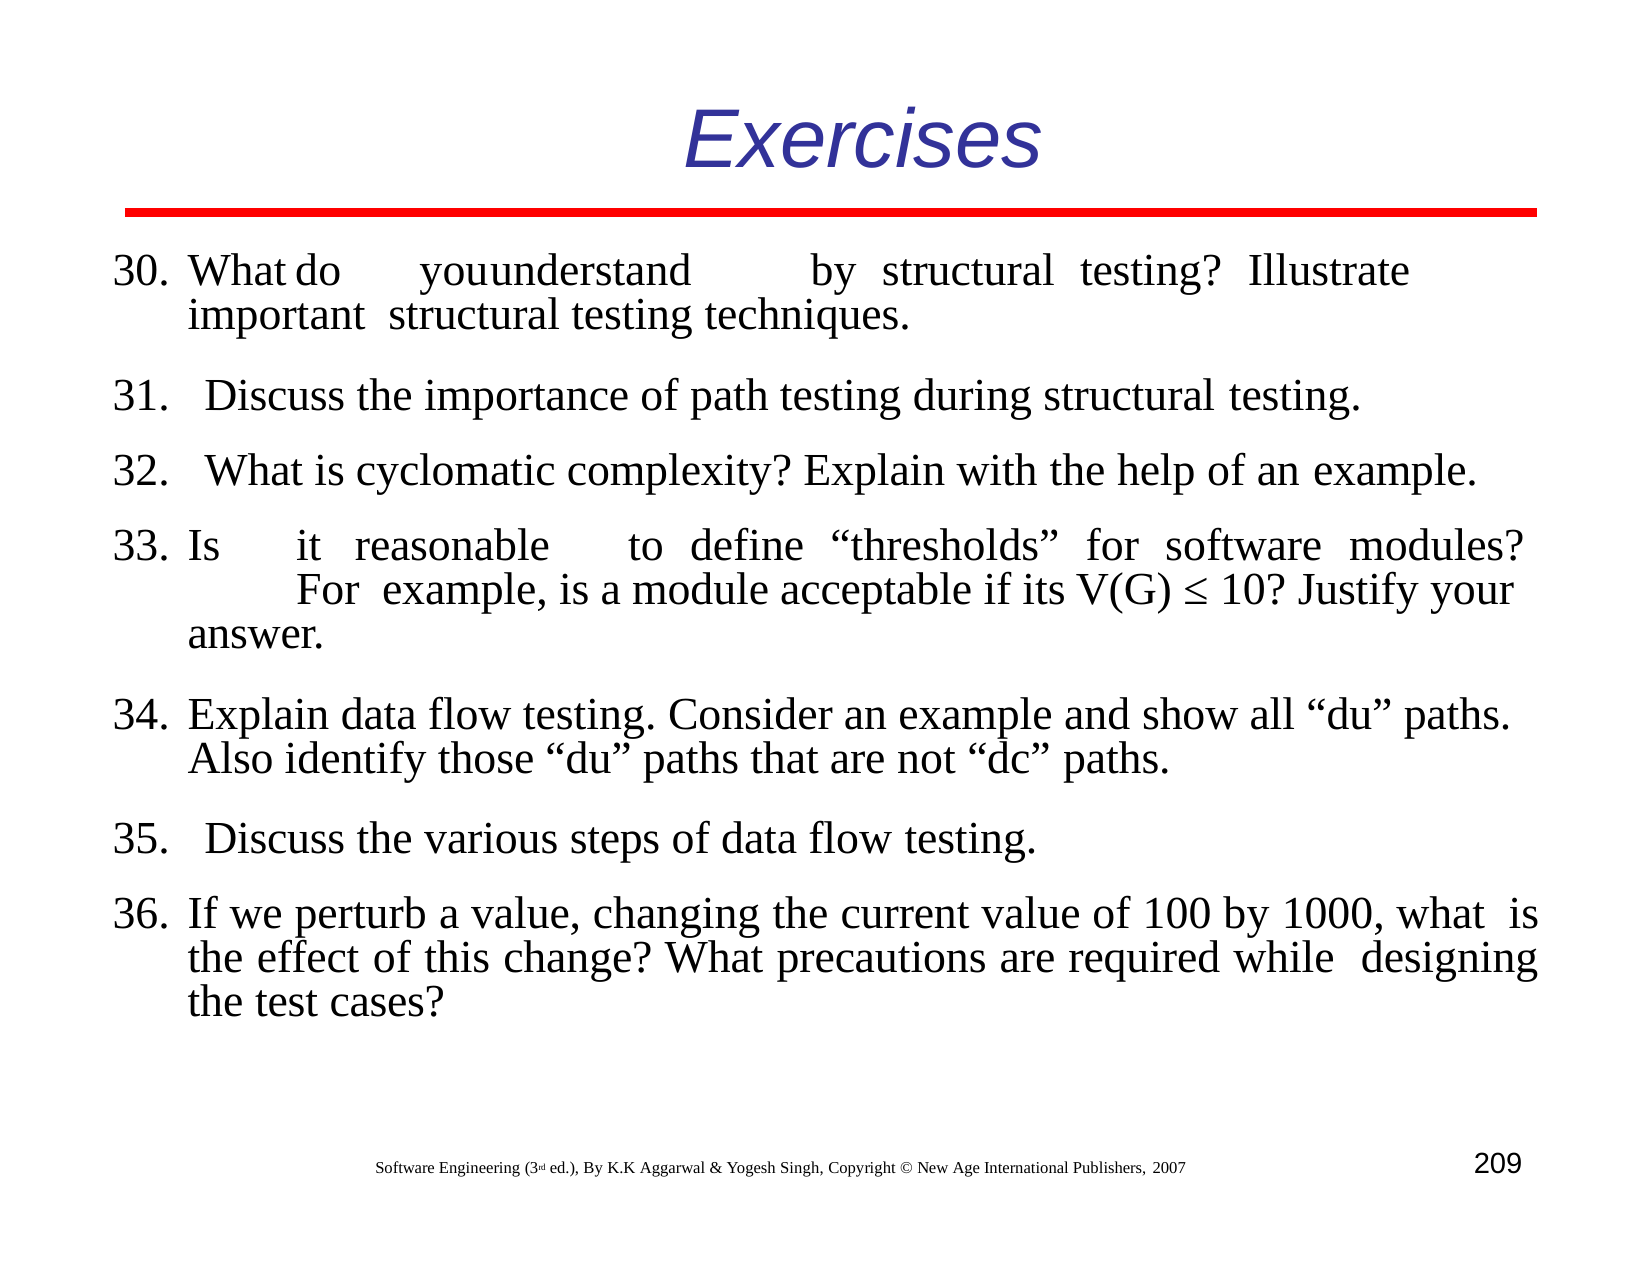

# Exercises

What	do	you	understand	by	structural	testing?	Illustrate	important  structural testing techniques.
Discuss the importance of path testing during structural testing.
What is cyclomatic complexity? Explain with the help of an example.
Is	it	reasonable	to	define	“thresholds”	for	software	modules?	For  example, is a module acceptable if its V(G) ≤ 10? Justify your answer.
Explain data flow testing. Consider an example and show all “du” paths.  Also identify those “du” paths that are not “dc” paths.
Discuss the various steps of data flow testing.
If we perturb a value, changing the current value of 100 by 1000, what  is the effect of this change? What precautions are required while  designing the test cases?
209
Software Engineering (3rd  ed.), By K.K Aggarwal & Yogesh Singh, Copyright © New Age International Publishers, 2007